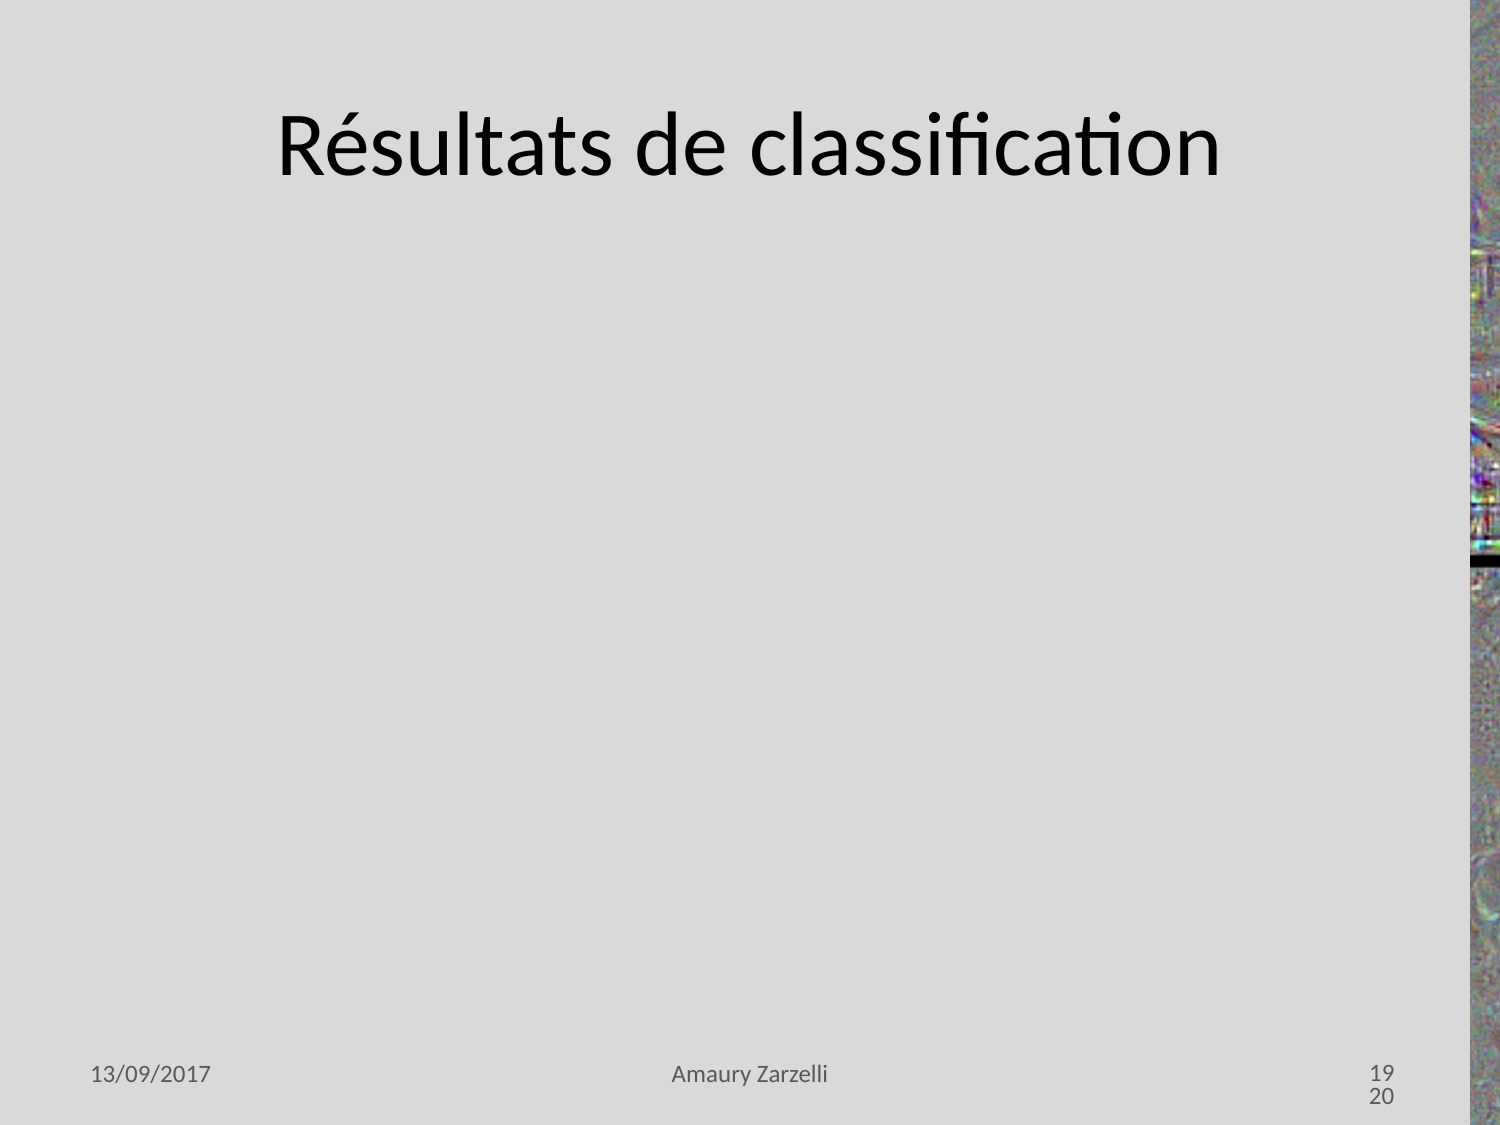

# Résultats de classification

19
13/09/2017
Amaury Zarzelli